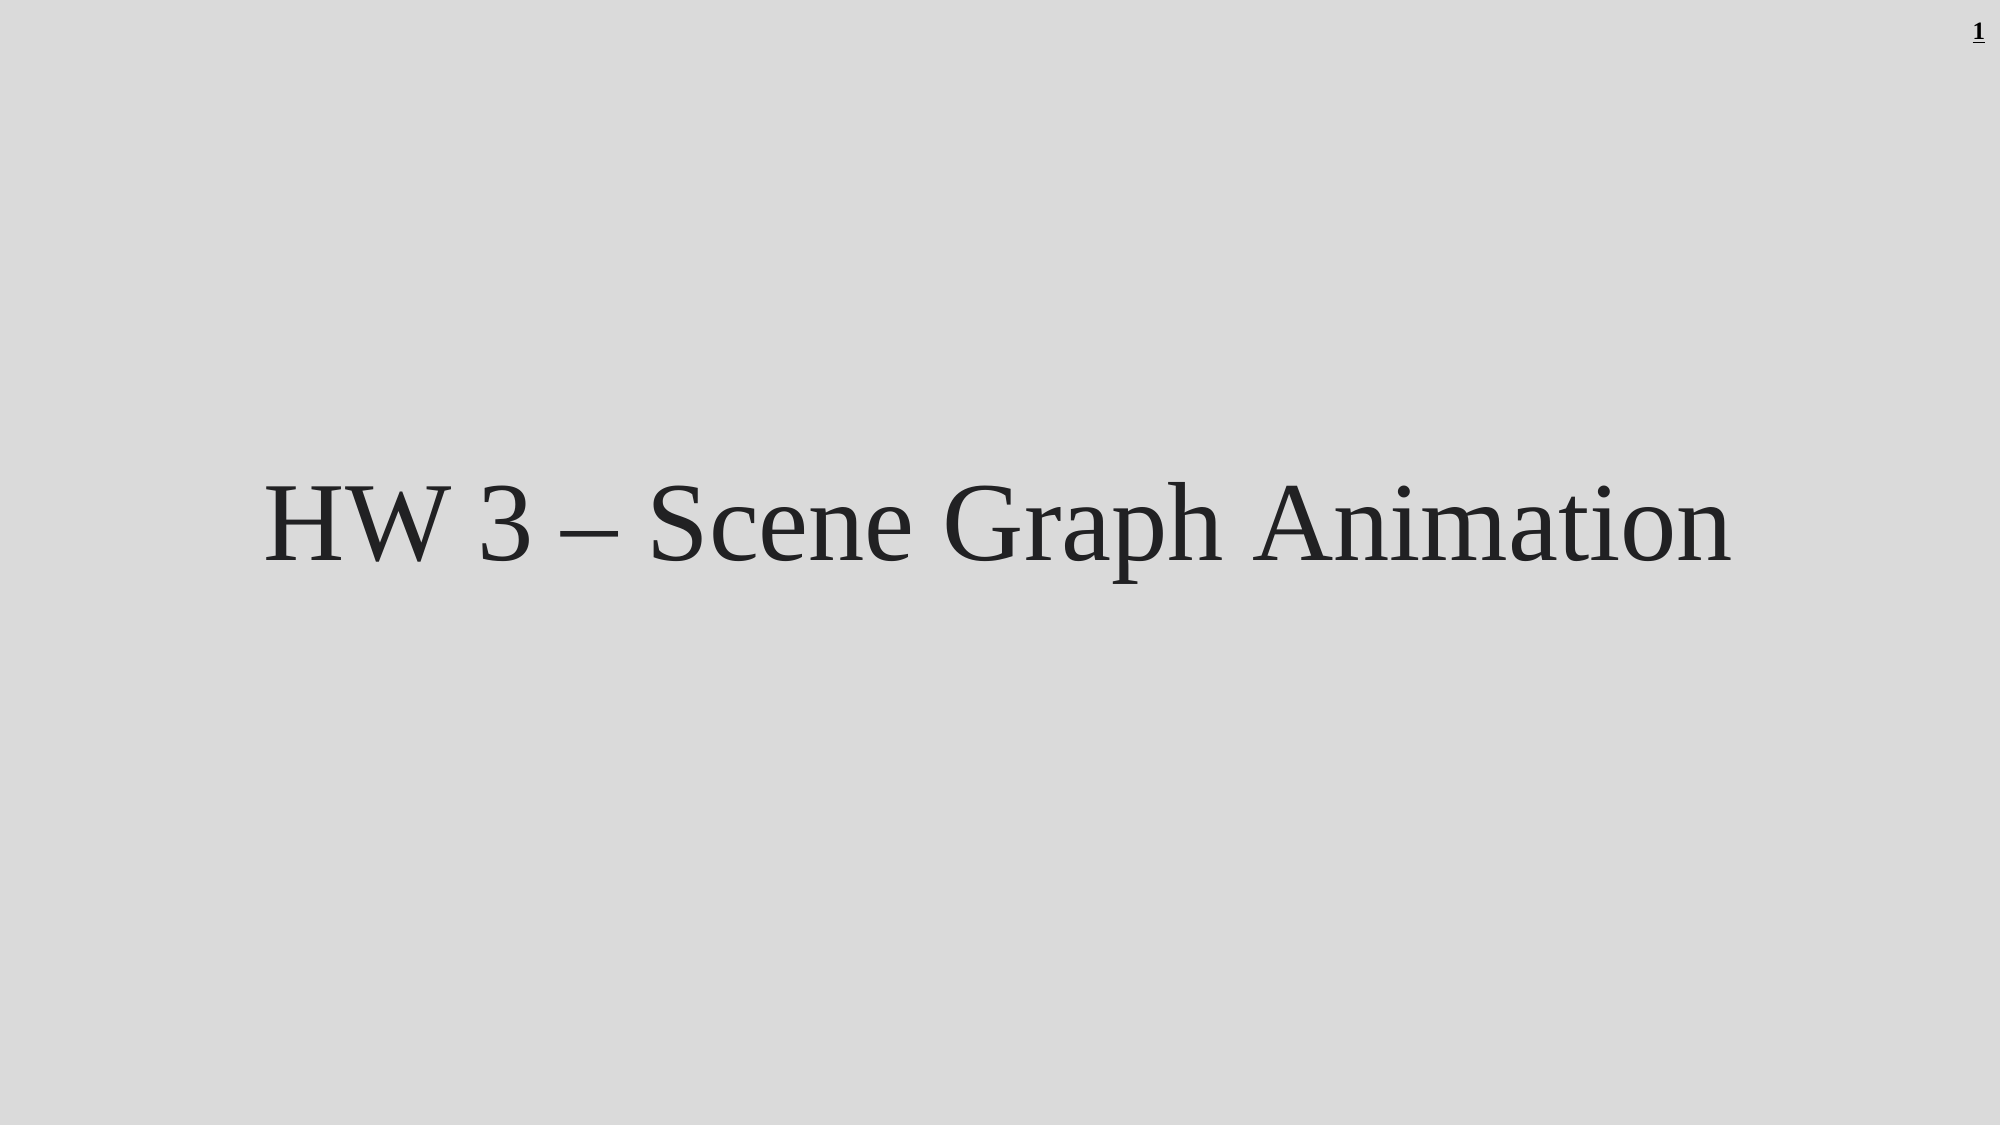

1
# HW 3 – Scene Graph Animation